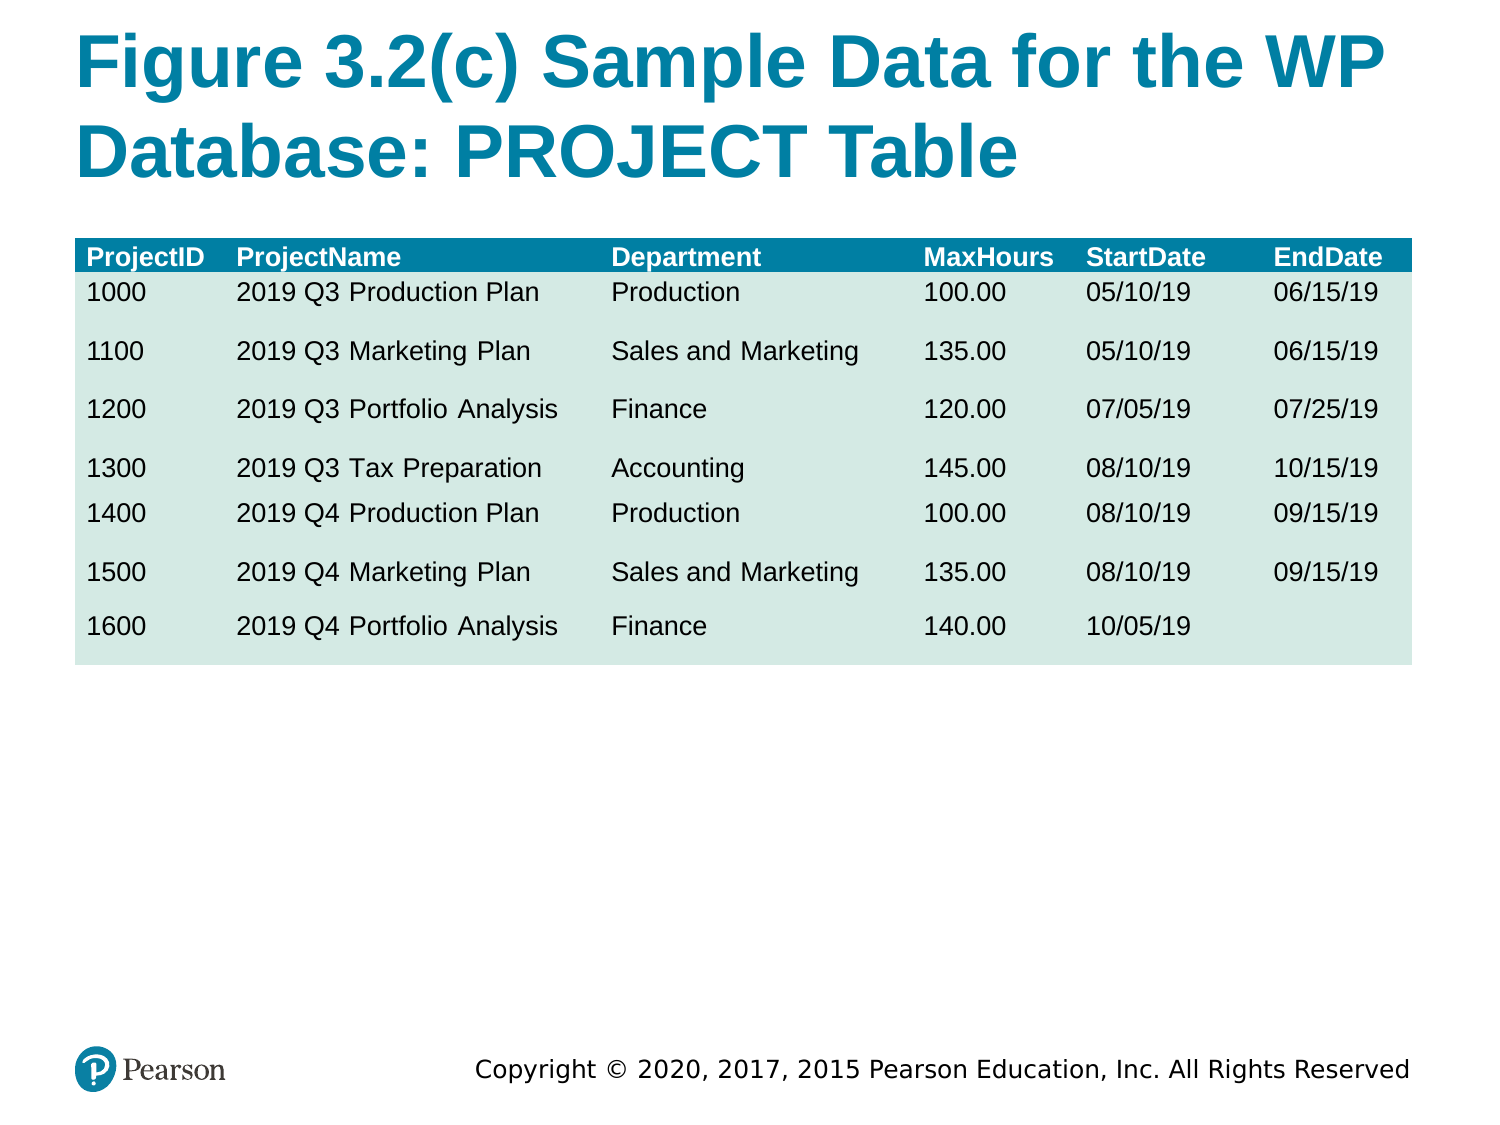

# Figure 3.2(c) Sample Data for the WP Database: PROJECT Table
| ProjectID | ProjectName | Department | MaxHours | StartDate | EndDate |
| --- | --- | --- | --- | --- | --- |
| 1000 | 2019 Q3 Production Plan | Production | 100.00 | 05/10/19 | 06/15/19 |
| 1100 | 2019 Q3 Marketing Plan | Sales and Marketing | 135.00 | 05/10/19 | 06/15/19 |
| 1200 | 2019 Q3 Portfolio Analysis | Finance | 120.00 | 07/05/19 | 07/25/19 |
| 1300 | 2019 Q3 Tax Preparation | Accounting | 145.00 | 08/10/19 | 10/15/19 |
| 1400 | 2019 Q4 Production Plan | Production | 100.00 | 08/10/19 | 09/15/19 |
| 1500 | 2019 Q4 Marketing Plan | Sales and Marketing | 135.00 | 08/10/19 | 09/15/19 |
| 1600 | 2019 Q4 Portfolio Analysis | Finance | 140.00 | 10/05/19 | Blank |